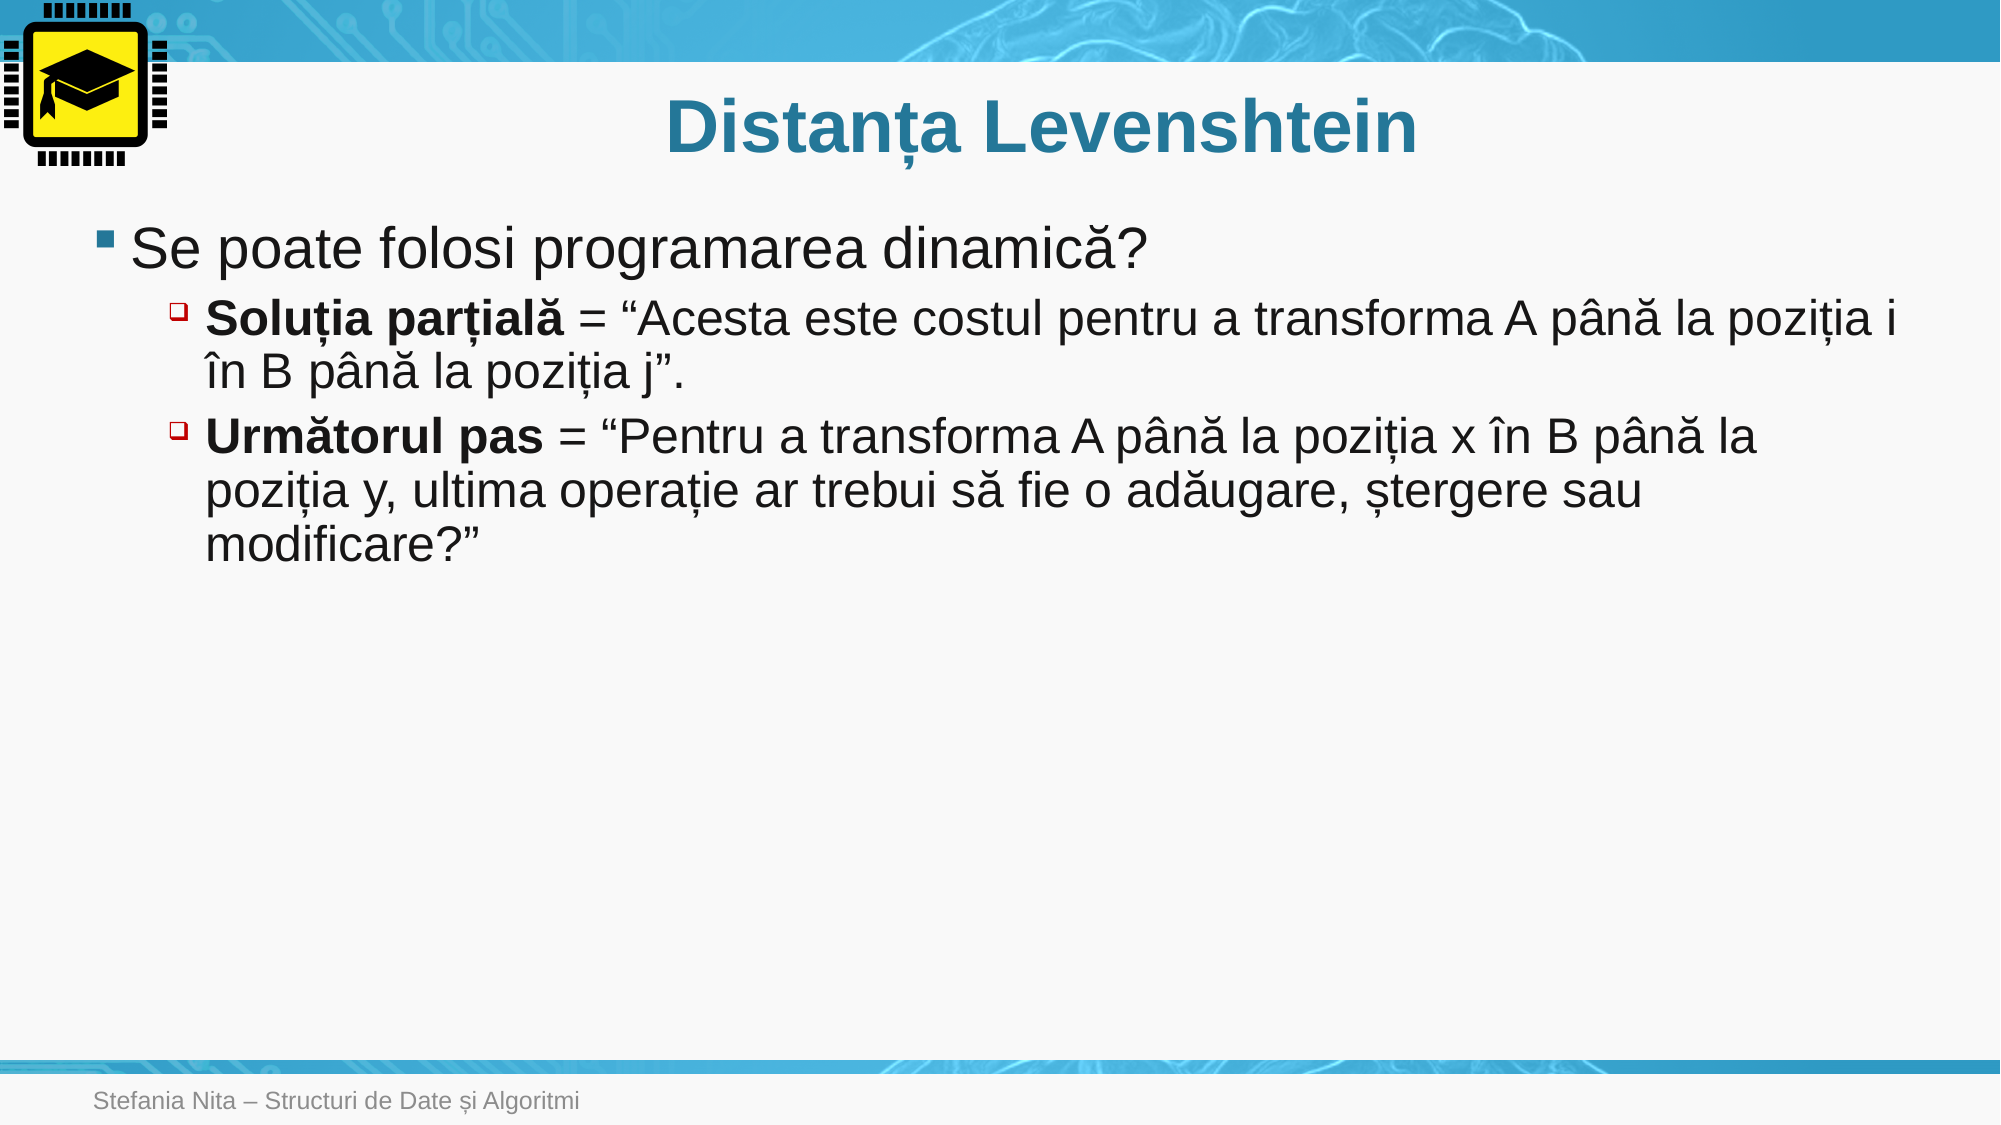

# Distanța Levenshtein
Se poate folosi programarea dinamică?
Soluția parțială = “Acesta este costul pentru a transforma A până la poziția i în B până la poziția j”.
Următorul pas = “Pentru a transforma A până la poziția x în B până la poziția y, ultima operație ar trebui să fie o adăugare, ștergere sau modificare?”
Stefania Nita – Structuri de Date și Algoritmi